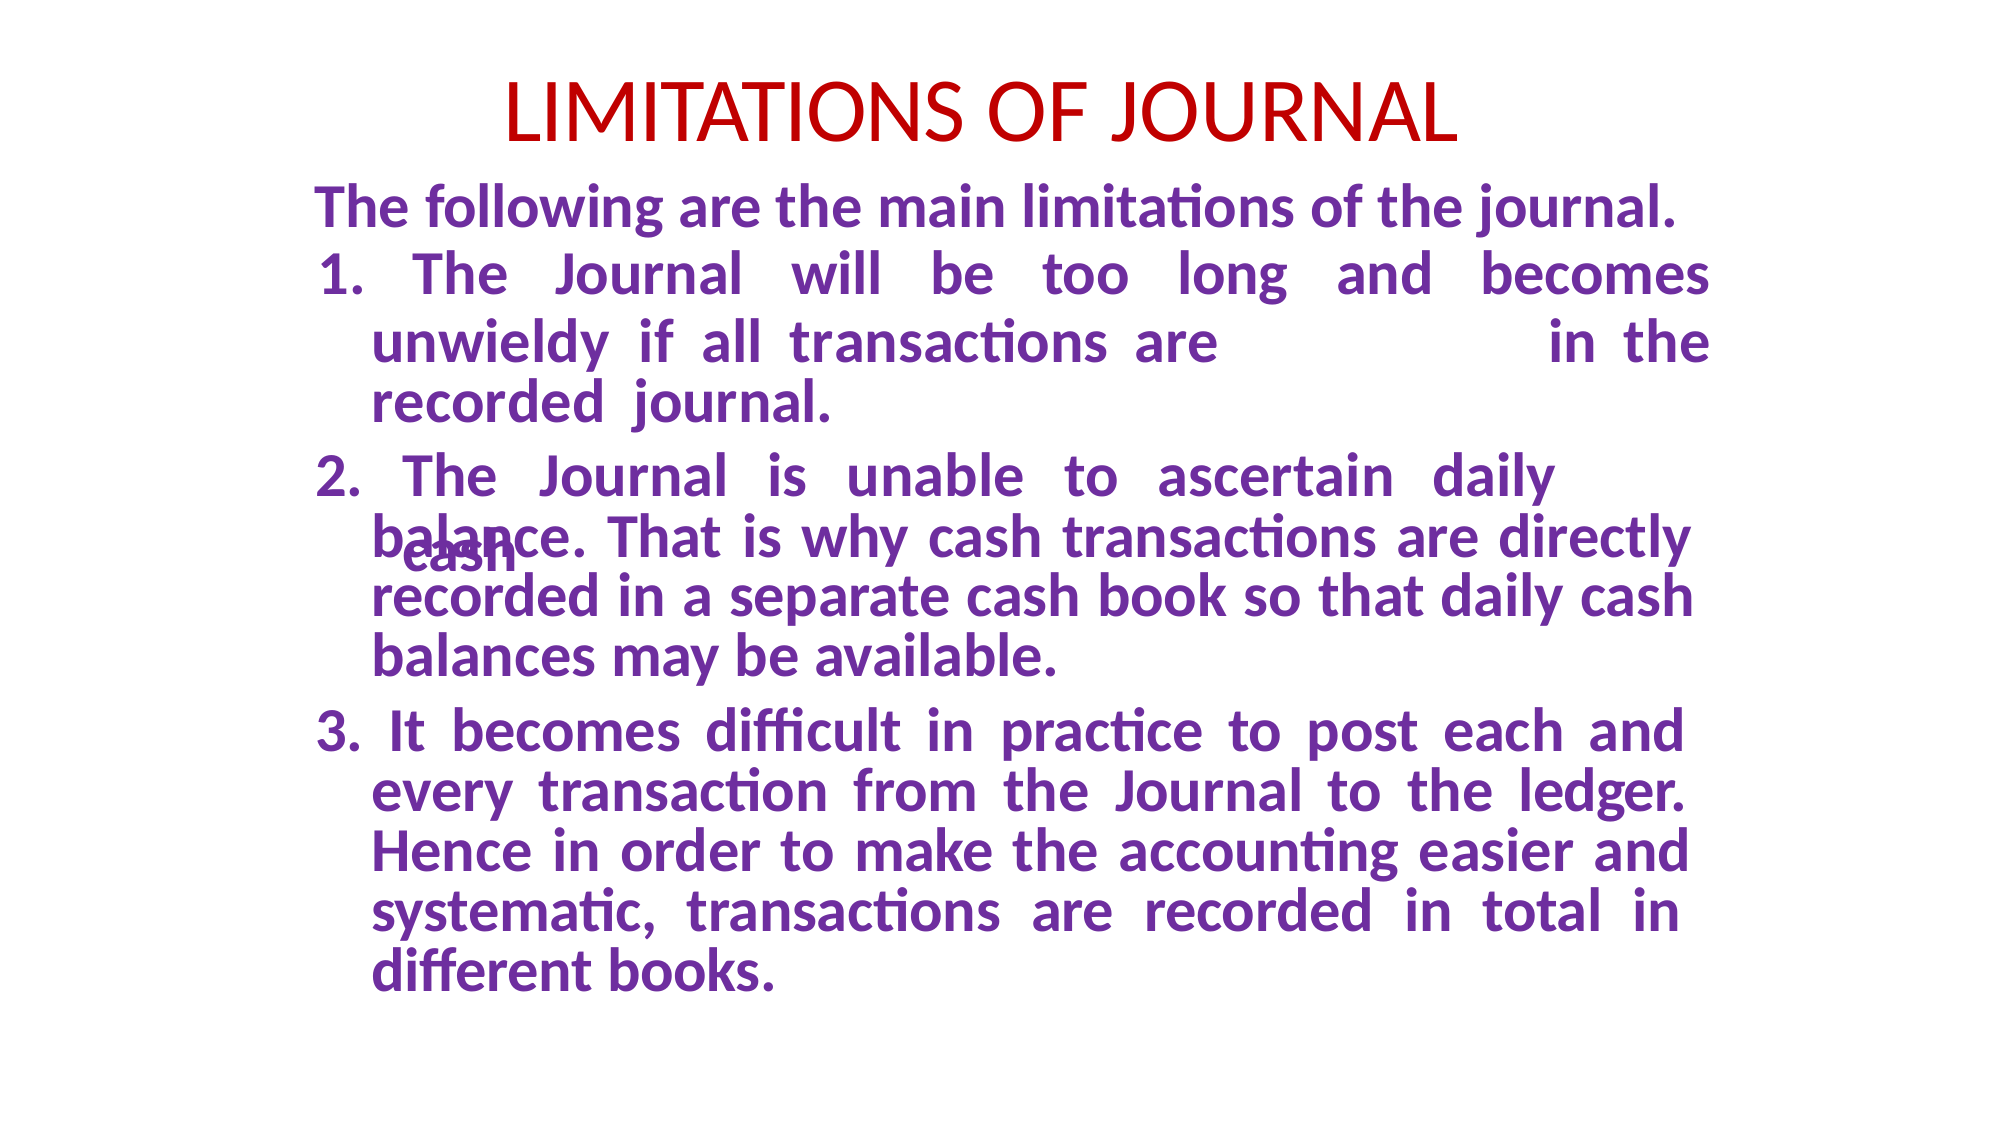

# LIMITATIONS OF JOURNAL
The following are the main limitations of the journal.
1.	The	Journal	will	be	too	long	and	becomes
in	the
unwieldy	if	all	transactions	are	recorded  journal.
2.
The	Journal	is	unable	to	ascertain	daily	cash
balance. That is why cash transactions are directly  recorded in a separate cash book so that daily cash  balances may be available.
3. It becomes difficult in practice to post each and  every transaction from the Journal to the ledger.  Hence in order to make the accounting easier and  systematic, transactions are recorded in total in  different books.